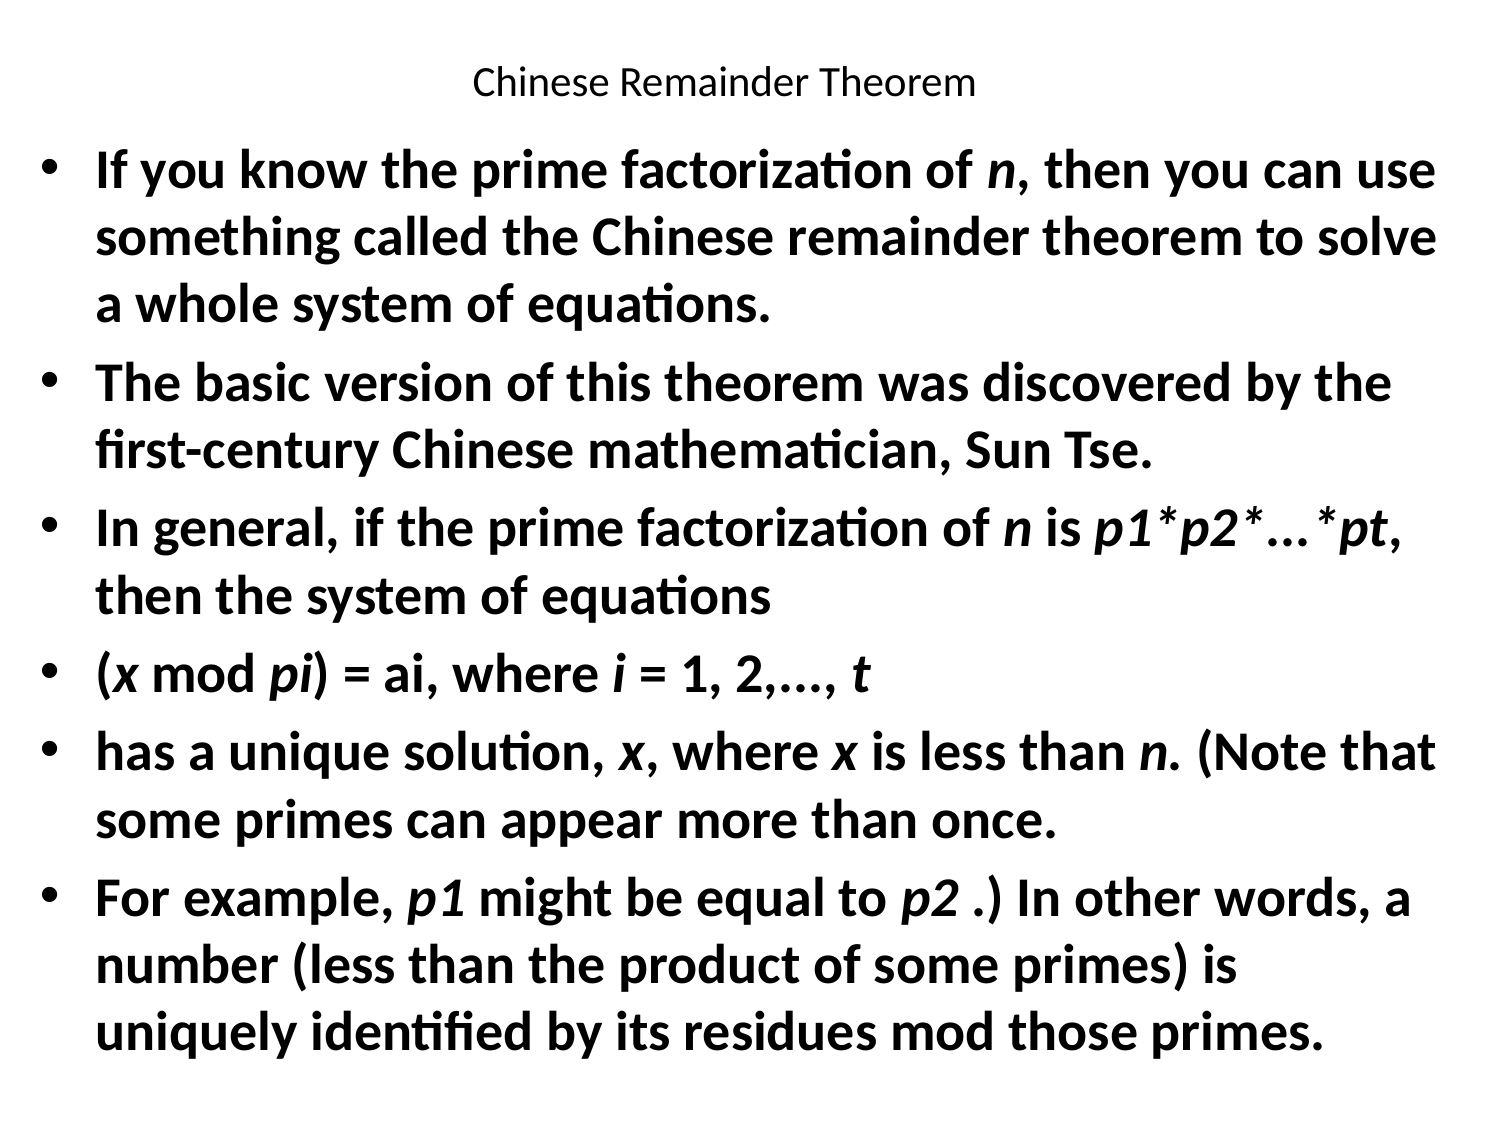

# Chinese Remainder Theorem
If you know the prime factorization of n, then you can use something called the Chinese remainder theorem to solve a whole system of equations.
The basic version of this theorem was discovered by the first-century Chinese mathematician, Sun Tse.
In general, if the prime factorization of n is p1*p2*...*pt, then the system of equations
(x mod pi) = ai, where i = 1, 2,..., t
has a unique solution, x, where x is less than n. (Note that some primes can appear more than once.
For example, p1 might be equal to p2 .) In other words, a number (less than the product of some primes) is uniquely identified by its residues mod those primes.